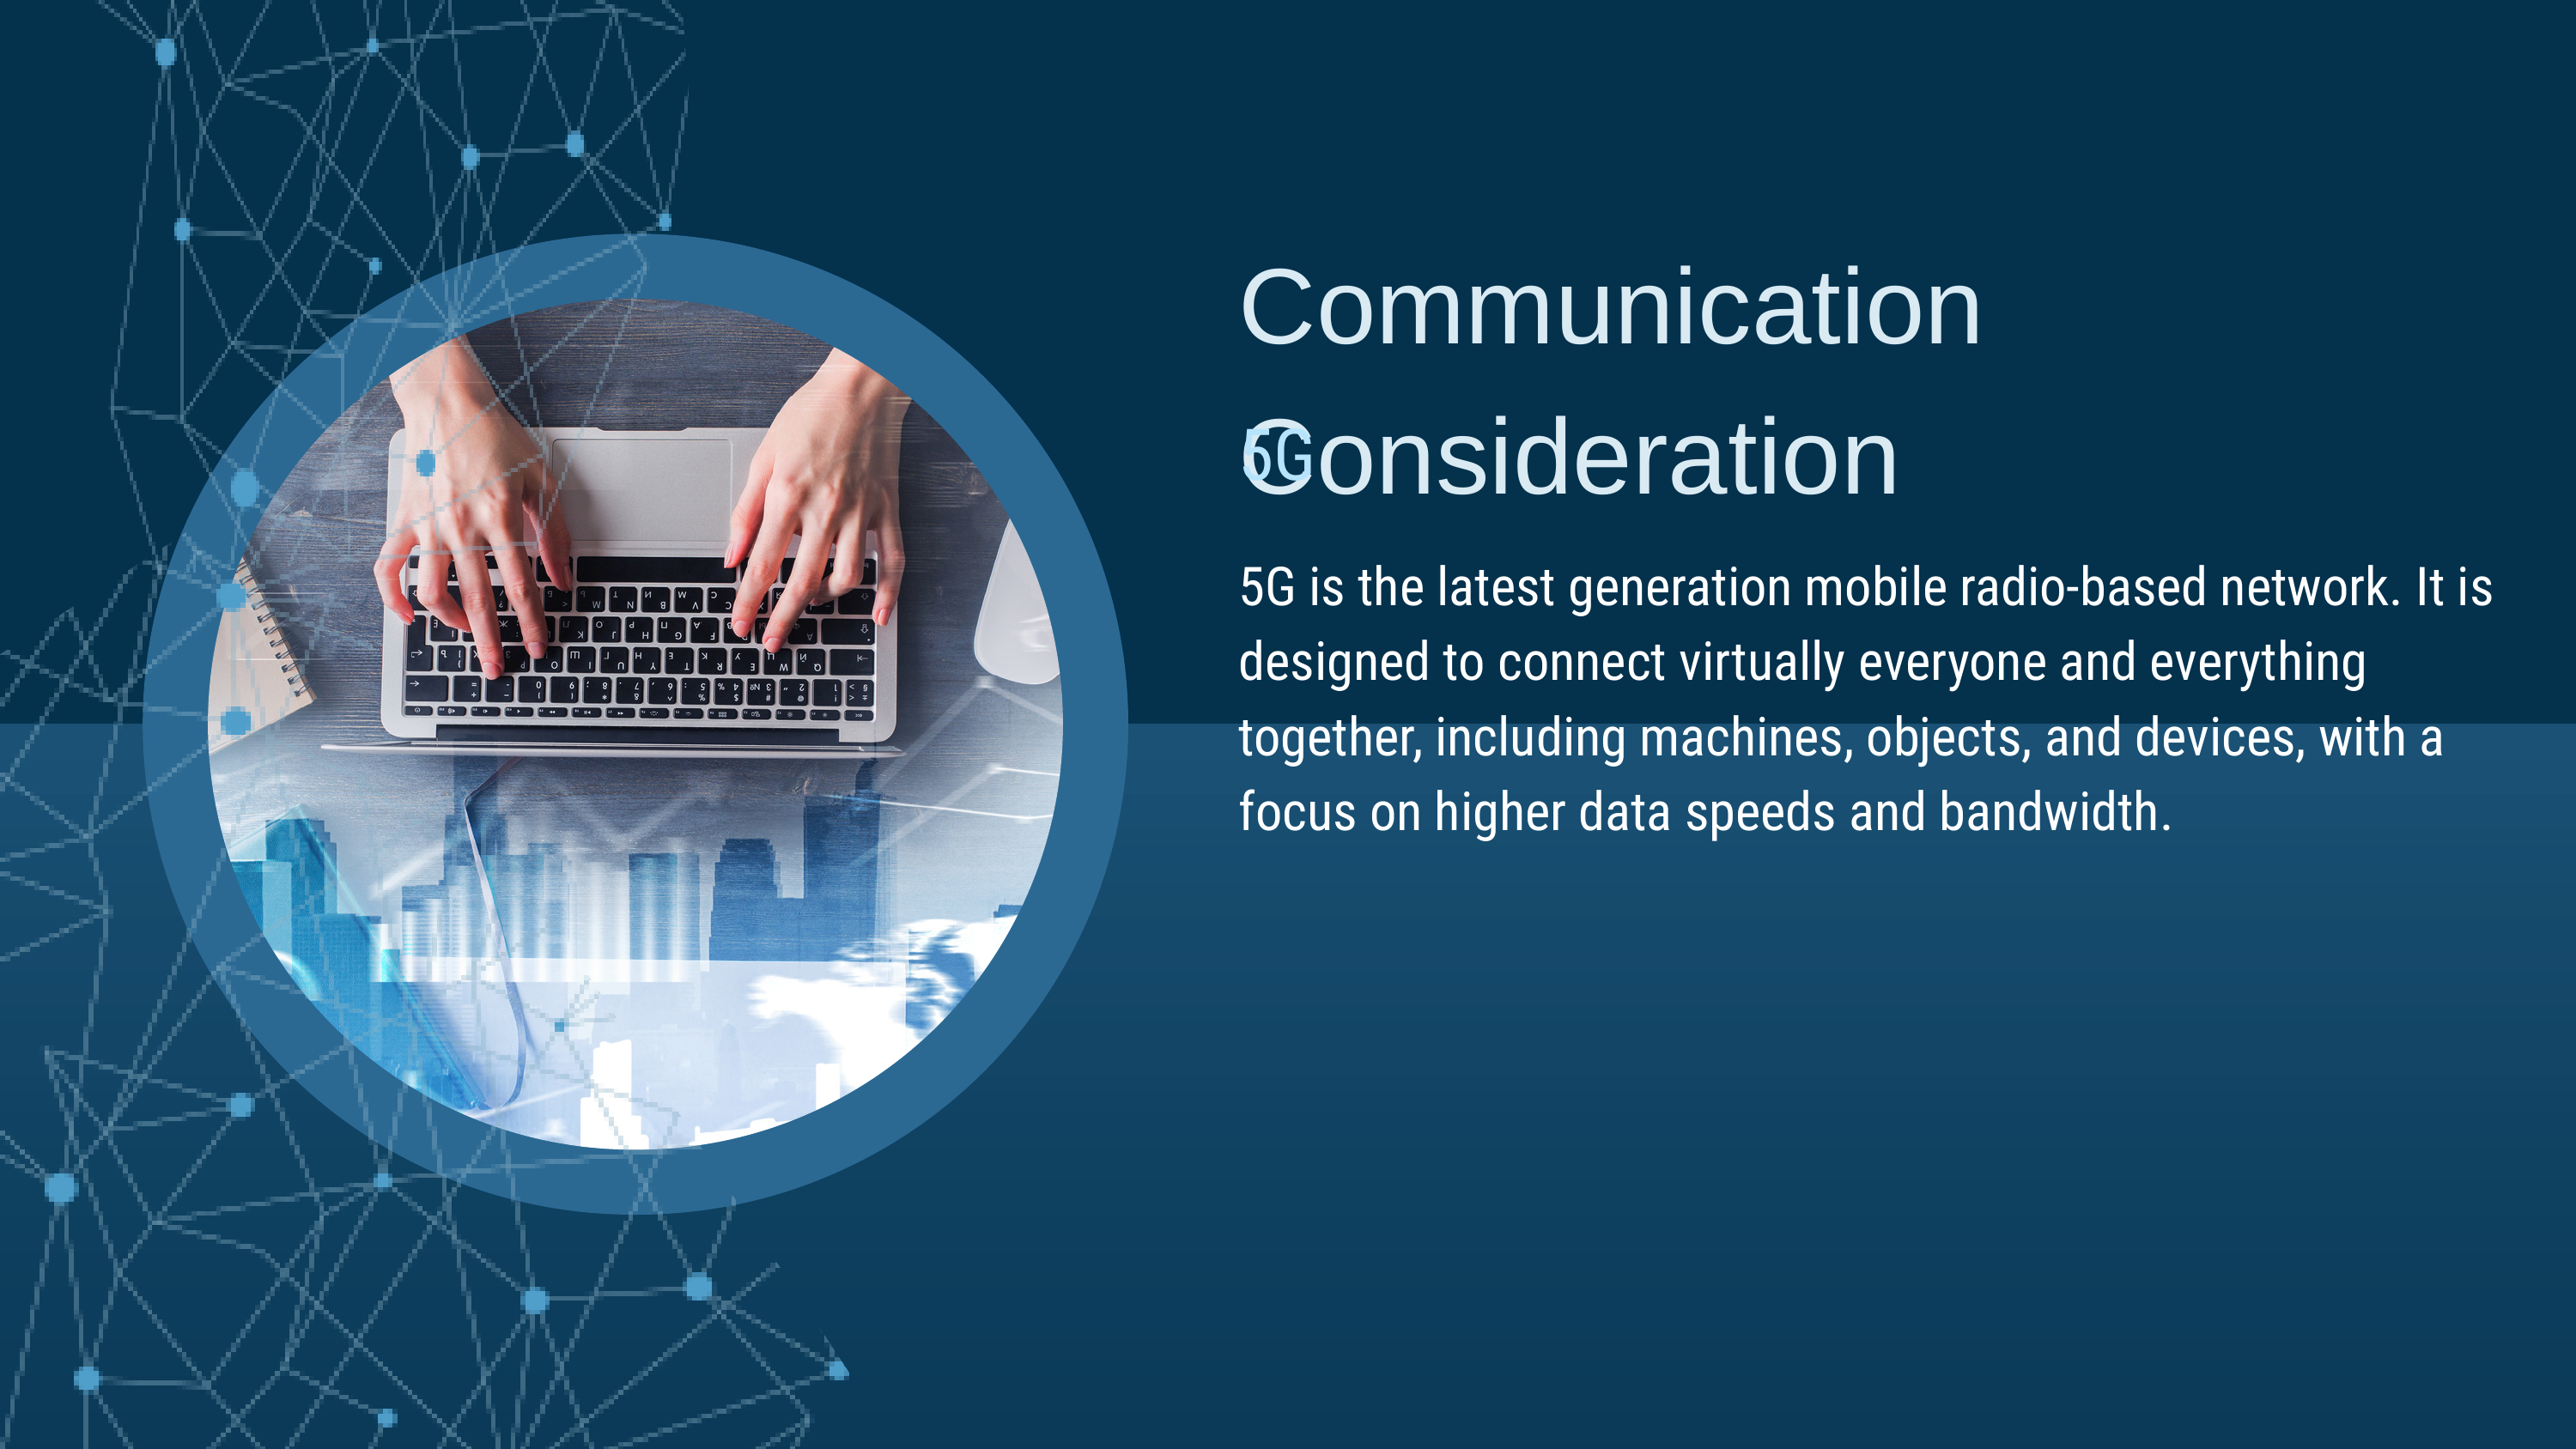

Communication Consideration

5G
5G is the latest generation mobile radio-based network. It is designed to connect virtually everyone and everything together, including machines, objects, and devices, with a focus on higher data speeds and bandwidth.